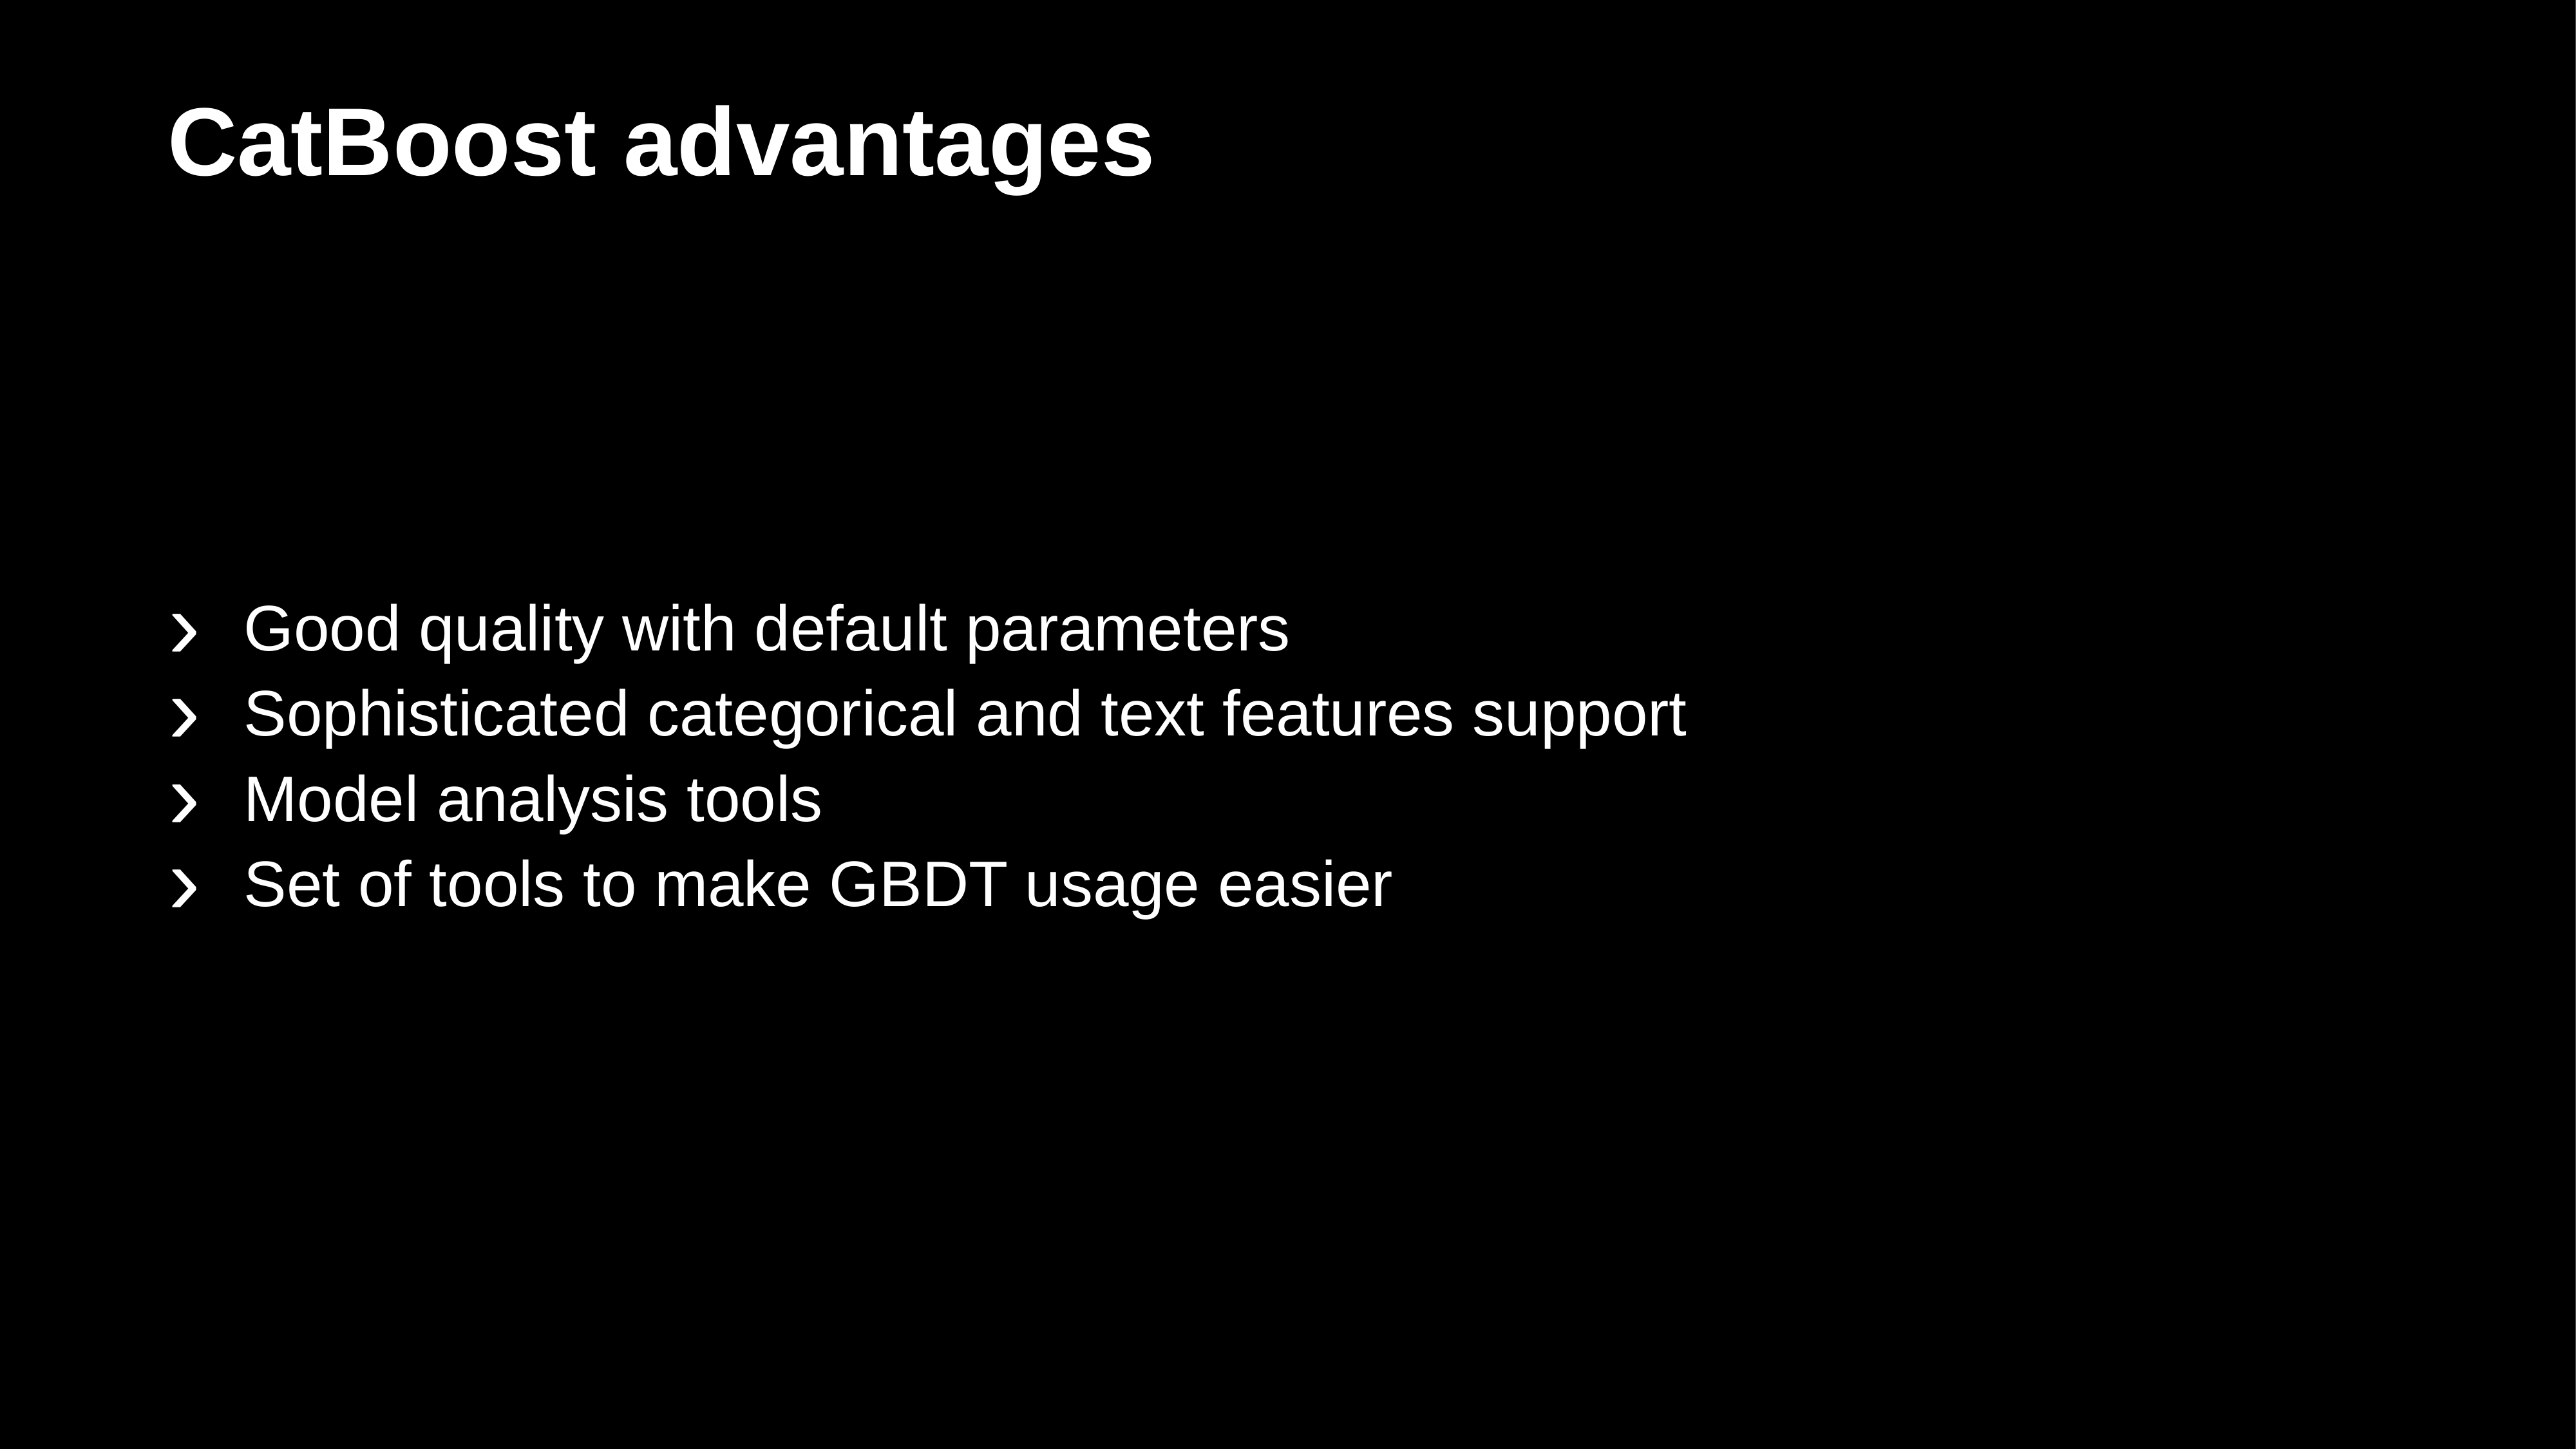

# CatBoost advantages
Good quality with default parameters
Sophisticated categorical and text features support
Model analysis tools
Set of tools to make GBDT usage easier